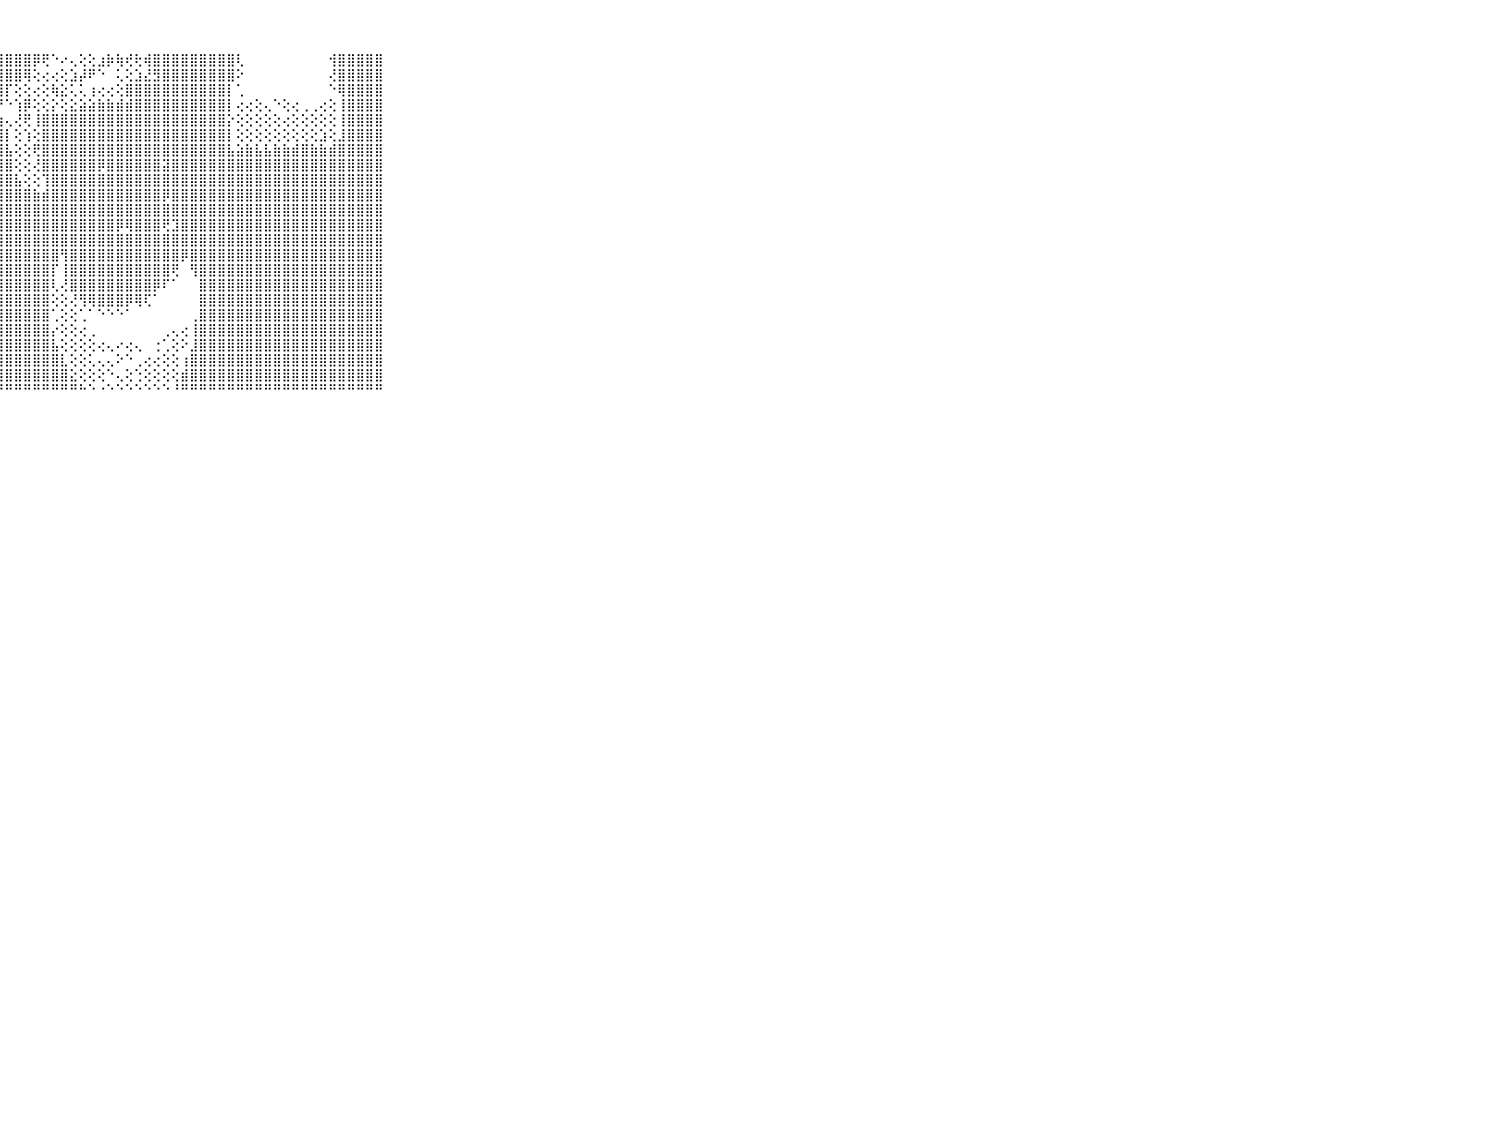

⠀⠀⠀⠀⠀⠀⠀⠀⠀⠀⠀⢱⣷⣷⣿⣿⣿⣿⣿⣿⣿⣿⣿⣿⣿⣿⣿⣿⣿⣿⣿⡿⢟⠑⠔⢄⢕⢕⣰⡷⢷⢞⢗⢾⣿⣿⣿⣿⣿⣿⣿⣿⣿⢇⠀⠀⠀⠀⠀⠀⠀⠀⠀⢺⣿⣿⣿⣿⣿⠀⠀⠀⠀⠀⠀⠀⠀⠀⠀⠀⠀
⠀⠀⠀⠀⠀⠀⠀⠀⠀⠀⠀⣿⣿⣿⣿⣿⣿⣿⣿⣿⣿⣿⣿⣿⣿⣿⣿⣿⣿⣿⢿⢕⢔⢔⢕⣱⡼⠟⠑⠀⢅⢕⣱⣜⣻⣿⣿⣿⣿⣿⣿⣿⣿⠕⠀⠀⠀⠀⠀⠀⠀⠀⠀⢜⣿⣿⣿⣿⣿⠀⠀⠀⠀⠀⠀⠀⠀⠀⠀⠀⠀
⠀⠀⠀⠀⠀⠀⠀⠀⠀⠀⠀⣷⣿⣿⣿⣿⣿⣿⣿⣿⣿⣿⣿⣿⣿⣿⣿⣿⡏⢕⢕⢔⢕⢷⣕⢅⢅⢰⢔⢔⢕⣿⣿⣿⣿⣿⣿⣿⣿⣿⣿⣿⡇⢁⠀⠀⠀⠀⠀⠀⠀⠀⠀⠑⢿⣿⣿⣿⣿⠀⠀⠀⠀⠀⠀⠀⠀⠀⠀⠀⠀
⠀⠀⠀⠀⠀⠀⠀⠀⠀⠀⠀⣿⣿⣿⣿⣿⣿⣿⣿⣿⣿⣿⣿⣿⣿⣿⣿⡟⠑⢱⡿⢕⢕⡕⢕⣕⣵⣵⣷⣷⣾⣾⣿⣿⣿⣿⣿⣿⣿⣿⣿⣿⡇⢔⢔⢕⢄⠑⢕⢔⢀⢀⢔⢕⢸⣿⣿⣿⣿⠀⠀⠀⠀⠀⠀⠀⠀⠀⠀⠀⠀
⠀⠀⠀⠀⠀⠀⠀⠀⠀⠀⠀⣿⣿⣿⣿⣿⣿⣿⣿⣿⣿⣿⣿⣿⣿⣿⣿⣷⢄⢜⢟⢸⣿⣿⣿⣿⣿⣿⣿⣿⣿⣿⣿⣿⣿⣿⣿⣿⣿⣿⣿⣿⡕⢕⢕⢕⢕⢕⢔⢕⢕⢕⢕⢕⢸⣿⣿⣿⣿⠀⠀⠀⠀⠀⠀⠀⠀⠀⠀⠀⠀
⠀⠀⠀⠀⠀⠀⠀⠀⠀⠀⠀⣿⣿⣿⣿⣿⣿⣿⣿⣿⣿⣿⣿⣿⣿⣿⣿⣿⡇⢕⢱⢕⣿⣿⣿⣿⣿⣿⣿⣿⣿⣿⣿⣿⣿⣿⣿⣿⣿⣿⣿⣿⡇⢕⢕⢕⢕⢕⢕⢕⢕⢕⣱⢕⣸⣿⣿⣿⣿⠀⠀⠀⠀⠀⠀⠀⠀⠀⠀⠀⠀
⠀⠀⠀⠀⠀⠀⠀⠀⠀⠀⠀⣿⣿⣿⣿⣿⣿⣿⣿⣿⣿⣿⣿⣿⣿⣿⣿⣿⣧⢕⢕⢟⣿⣿⣿⣿⣿⣿⣿⣿⣿⣿⣿⣿⣿⣿⣿⣿⣿⣿⣿⣿⣧⣵⣷⣧⣧⣷⣷⣾⣿⣷⣷⣾⣿⣿⣿⣿⣿⠀⠀⠀⠀⠀⠀⠀⠀⠀⠀⠀⠀
⠀⠀⠀⠀⠀⠀⠀⠀⠀⠀⠀⣿⣿⣿⣿⣿⣿⣿⣿⣿⣿⣿⣿⣿⣿⣿⣿⣿⣿⢕⢕⢜⣿⣿⣿⣿⣿⣿⡿⣿⣿⣿⣿⣿⣿⣽⣿⣿⣿⣿⣿⣿⣿⣿⣿⣿⣿⣿⣿⣿⣿⣿⣿⣿⣿⣿⣿⣿⣿⠀⠀⠀⠀⠀⠀⠀⠀⠀⠀⠀⠀
⠀⠀⠀⠀⠀⠀⠀⠀⠀⠀⠀⣿⣿⣿⣿⣿⣿⣿⣿⣿⣿⣿⣿⣿⣿⣿⣿⣿⣿⣧⢕⢕⢹⣿⣿⣿⣿⣿⣿⣿⣿⣿⣿⣿⣿⣿⣿⣿⣿⣿⣿⣿⣿⣿⣿⣿⣿⣿⣿⣿⣿⣿⣿⣿⣿⣿⣿⣿⣿⠀⠀⠀⠀⠀⠀⠀⠀⠀⠀⠀⠀
⠀⠀⠀⠀⠀⠀⠀⠀⠀⠀⠀⣿⣿⣿⣿⣿⣿⣿⣿⣿⣿⣿⣿⣿⣿⣿⣿⣿⣿⣿⣿⣷⣾⣿⣿⣿⣿⣿⣿⣿⣿⣿⣿⣿⣿⡿⣿⣿⣿⣿⣿⣿⣿⣿⣿⣿⣿⣿⣿⣿⣿⣿⣿⣿⣿⣿⣿⣿⣿⠀⠀⠀⠀⠀⠀⠀⠀⠀⠀⠀⠀
⠀⠀⠀⠀⠀⠀⠀⠀⠀⠀⠀⣿⣿⣿⣿⣿⣿⣿⣿⣿⣿⣿⣿⣿⣿⣿⣿⣿⣿⣿⣿⣿⣿⣿⣿⣿⣿⣿⣿⣿⣿⣿⣿⣿⣿⣿⣿⣿⣿⣿⣿⣿⣿⣿⣿⣿⣿⣿⣿⣿⣿⣿⣿⣿⣿⣿⣿⣿⣿⠀⠀⠀⠀⠀⠀⠀⠀⠀⠀⠀⠀
⠀⠀⠀⠀⠀⠀⠀⠀⠀⠀⠀⣿⣿⣿⣿⣿⣿⣿⣿⣿⣿⣿⣿⣿⣿⣿⣿⣿⣿⣿⣿⣿⣿⣿⣿⣿⣿⣿⣿⣿⡿⢿⣿⣿⣿⢟⣹⣿⣿⣿⣿⣿⣿⣿⣿⣿⣿⣿⣿⣿⣿⣿⣿⣿⣿⣿⣿⣿⣿⠀⠀⠀⠀⠀⠀⠀⠀⠀⠀⠀⠀
⠀⠀⠀⠀⠀⠀⠀⠀⠀⠀⠀⣿⣿⣿⣿⣿⣿⣿⣿⣿⣿⣿⣿⣿⣿⣿⣿⣿⣿⣿⣿⣿⣿⣿⣿⣿⣿⣿⣿⣿⣿⣿⣿⣿⣿⣿⣿⣿⣿⣿⣿⣿⣿⣿⣿⣿⣿⣿⣿⣿⣿⣿⣿⣿⣿⣿⣿⣿⣿⠀⠀⠀⠀⠀⠀⠀⠀⠀⠀⠀⠀
⠀⠀⠀⠀⠀⠀⠀⠀⠀⠀⠀⣿⣿⣿⣿⣿⣿⣿⣿⣿⣿⣿⣿⣿⣿⣿⣿⣿⣿⣿⣿⣿⣿⣿⢻⣿⣿⣿⣿⣿⣿⣿⣿⣿⣿⣿⣿⡿⣿⣿⣿⣿⣿⣿⣿⣿⣿⣿⣿⣿⣿⣿⣿⣿⣿⣿⣿⣿⣿⠀⠀⠀⠀⠀⠀⠀⠀⠀⠀⠀⠀
⠀⠀⠀⠀⠀⠀⠀⠀⠀⠀⠀⣿⣿⣿⣿⣿⣿⣿⣿⣿⣿⣿⣿⣿⣿⣿⣿⣿⣿⣿⣿⣿⣿⡏⢸⣿⣿⣿⣿⣿⣿⣿⣿⣿⣿⣿⢟⠀⢻⣿⣿⣿⣿⣿⣿⣿⣿⣿⣿⣿⣿⣿⣿⣿⣿⣿⣿⣿⣿⠀⠀⠀⠀⠀⠀⠀⠀⠀⠀⠀⠀
⠀⠀⠀⠀⠀⠀⠀⠀⠀⠀⠀⣿⣿⣿⣿⣿⣿⣿⣿⣿⣿⣿⣿⣿⣿⣿⣿⣿⣿⣿⣿⣿⣿⢇⢜⣿⣿⣿⣿⣿⣿⣿⣿⣿⡿⠏⠁⠀⠀⣿⣿⣿⣿⣿⣿⣿⣿⣿⣿⣿⣿⣿⣿⣿⣿⣿⣿⣿⣿⠀⠀⠀⠀⠀⠀⠀⠀⠀⠀⠀⠀
⠀⠀⠀⠀⠀⠀⠀⠀⠀⠀⠀⣿⣿⣿⣿⣿⣿⣿⣿⣿⣿⣿⣿⣿⣿⣿⣿⣿⣿⣿⣿⣿⣿⢕⢕⢜⢻⢿⣿⣿⣿⡿⢿⢏⠁⠀⠀⠀⠀⣿⣿⣿⣿⣿⣿⣿⣿⣿⣿⣿⣿⣿⣿⣿⣿⣿⣿⣿⣿⠀⠀⠀⠀⠀⠀⠀⠀⠀⠀⠀⠀
⠀⠀⠀⠀⠀⠀⠀⠀⠀⠀⠀⣿⣿⣿⣿⣿⣿⣿⣿⣿⣿⣿⣿⣿⣿⣿⣿⣿⣿⣿⣿⣿⣿⢁⢕⢕⢁⠁⠑⠑⠑⠁⠀⠀⠀⠀⠀⠀⢀⣿⣿⣿⣿⣿⣿⣿⣿⣿⣿⣿⣿⣿⣿⣿⣿⣿⣿⣿⣿⠀⠀⠀⠀⠀⠀⠀⠀⠀⠀⠀⠀
⠀⠀⠀⠀⠀⠀⠀⠀⠀⠀⠀⣿⣿⣿⣿⣿⣿⣿⣿⣿⣿⣿⣿⣿⣿⣿⣿⣿⣿⣿⣿⣿⣿⡔⢕⢕⢔⢀⠀⠀⠀⠀⠀⠀⠀⢀⢄⢔⢸⣿⣿⣿⣿⣿⣿⣿⣿⣿⣿⣿⣿⣿⣿⣿⣿⣿⣿⣿⣿⠀⠀⠀⠀⠀⠀⠀⠀⠀⠀⠀⠀
⠀⠀⠀⠀⠀⠀⠀⠀⠀⠀⠀⣿⣿⣿⣿⣿⣿⣿⣿⣿⣿⣿⣿⣿⣿⣿⣿⣿⣿⣿⣿⣿⣿⣧⢕⢕⢕⢕⢔⢄⠔⢔⢄⠀⢐⢁⢕⠕⣸⣿⣿⣿⣿⣿⣿⣿⣿⣿⣿⣿⣿⣿⣿⣿⣿⣿⣿⣿⣿⠀⠀⠀⠀⠀⠀⠀⠀⠀⠀⠀⠀
⠀⠀⠀⠀⠀⠀⠀⠀⠀⠀⠀⣿⣿⣿⣿⣿⣿⣿⣿⣿⣿⣿⣿⣿⣿⣿⣿⣿⣿⣿⣿⣿⣿⣿⣇⢕⢕⢅⢄⢄⠕⠑⢀⢔⢔⢕⢕⢰⣿⣿⣿⣿⣿⣿⣿⣿⣿⣿⣿⣿⣿⣿⣿⣿⣿⣿⣿⣿⣿⠀⠀⠀⠀⠀⠀⠀⠀⠀⠀⠀⠀
⠀⠀⠀⠀⠀⠀⠀⠀⠀⠀⠀⣿⣿⣿⣿⣿⣿⣿⣿⣿⣿⣿⣿⣿⣿⣿⣿⣿⣿⣿⣿⣿⣿⣿⣿⣕⢕⢕⢕⠑⢄⢕⢑⢕⢕⢕⢕⣾⣿⣿⣿⣿⣿⣿⣿⣿⣿⣿⣿⣿⣿⣿⣿⣿⣿⣿⣿⣿⣿⠀⠀⠀⠀⠀⠀⠀⠀⠀⠀⠀⠀
⠀⠀⠀⠀⠀⠀⠀⠀⠀⠀⠀⠛⠛⠛⠛⠛⠛⠛⠛⠛⠛⠛⠛⠛⠛⠛⠛⠛⠛⠛⠛⠛⠛⠛⠛⠛⠓⠑⠐⠑⠑⠑⠑⠑⠑⠑⠘⠛⠛⠛⠛⠛⠛⠛⠛⠛⠛⠛⠛⠛⠛⠛⠛⠛⠛⠛⠛⠛⠛⠀⠀⠀⠀⠀⠀⠀⠀⠀⠀⠀⠀